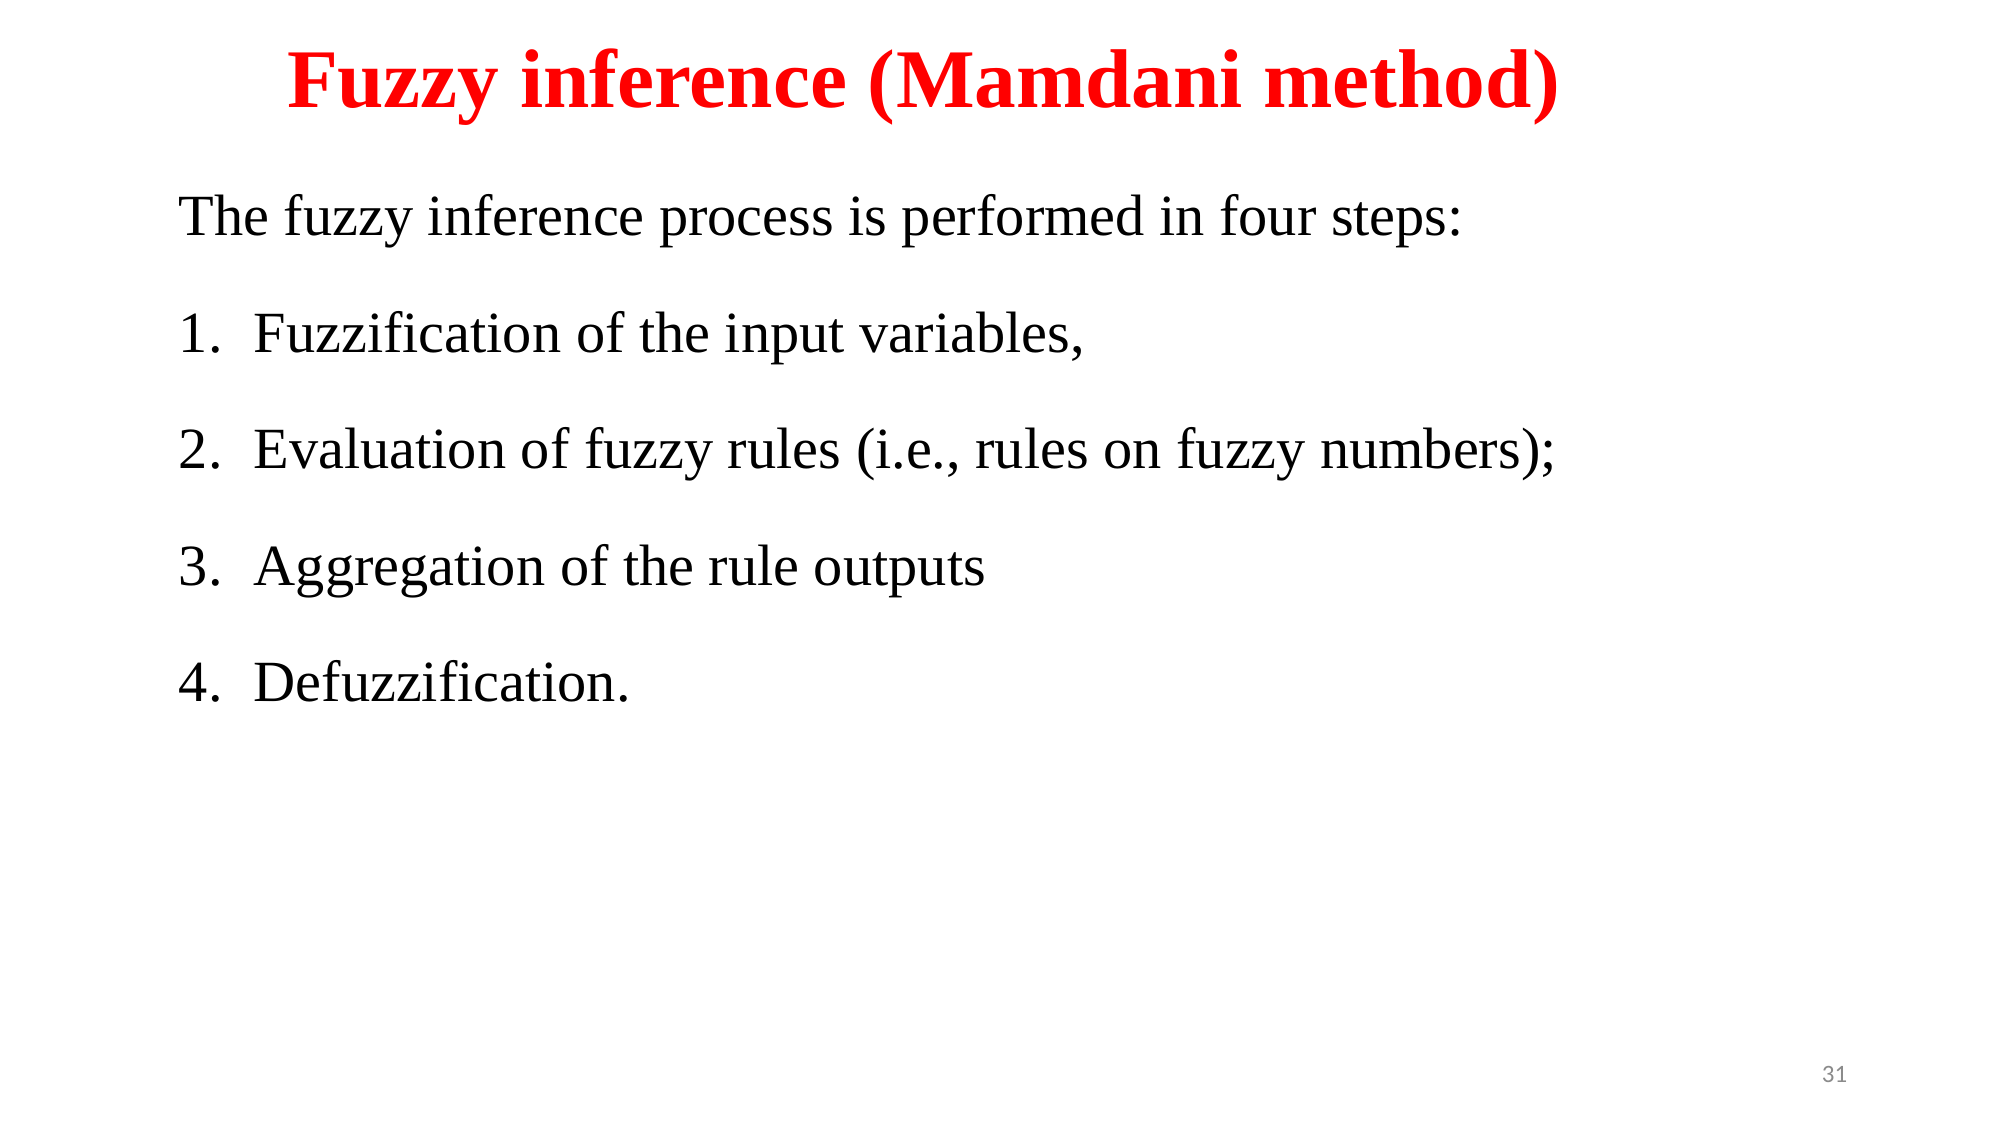

Fuzzy inference (Mamdani method)
The fuzzy inference process is performed in four steps:
Fuzzification of the input variables,
Evaluation of fuzzy rules (i.e., rules on fuzzy numbers);
Aggregation of the rule outputs
Defuzzification.

31